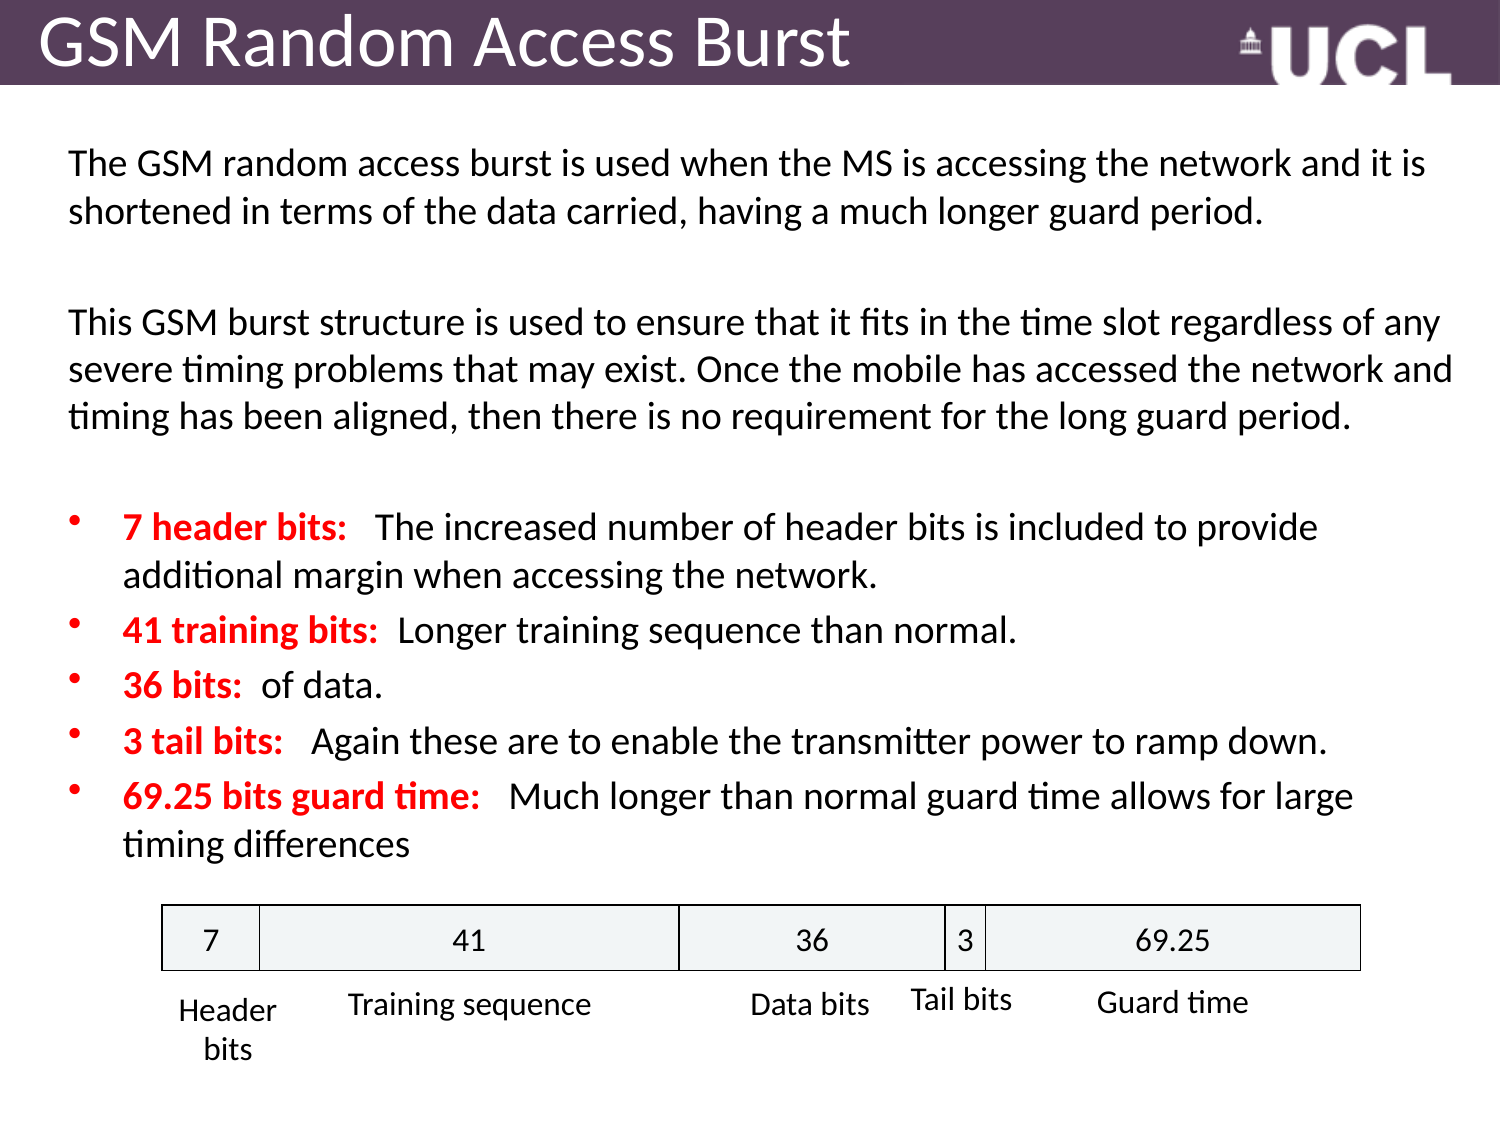

# GSM Random Access Burst
The GSM random access burst is used when the MS is accessing the network and it is shortened in terms of the data carried, having a much longer guard period.

This GSM burst structure is used to ensure that it fits in the time slot regardless of any severe timing problems that may exist. Once the mobile has accessed the network and timing has been aligned, then there is no requirement for the long guard period.

7 header bits:   The increased number of header bits is included to provide additional margin when accessing the network.
41 training bits:  Longer training sequence than normal.
36 bits:  of data.
3 tail bits:   Again these are to enable the transmitter power to ramp down.
69.25 bits guard time:   Much longer than normal guard time allows for large timing differences

7
41
36
3
69.25
Tail bits
Guard time
Training sequence
Data bits
Header bits